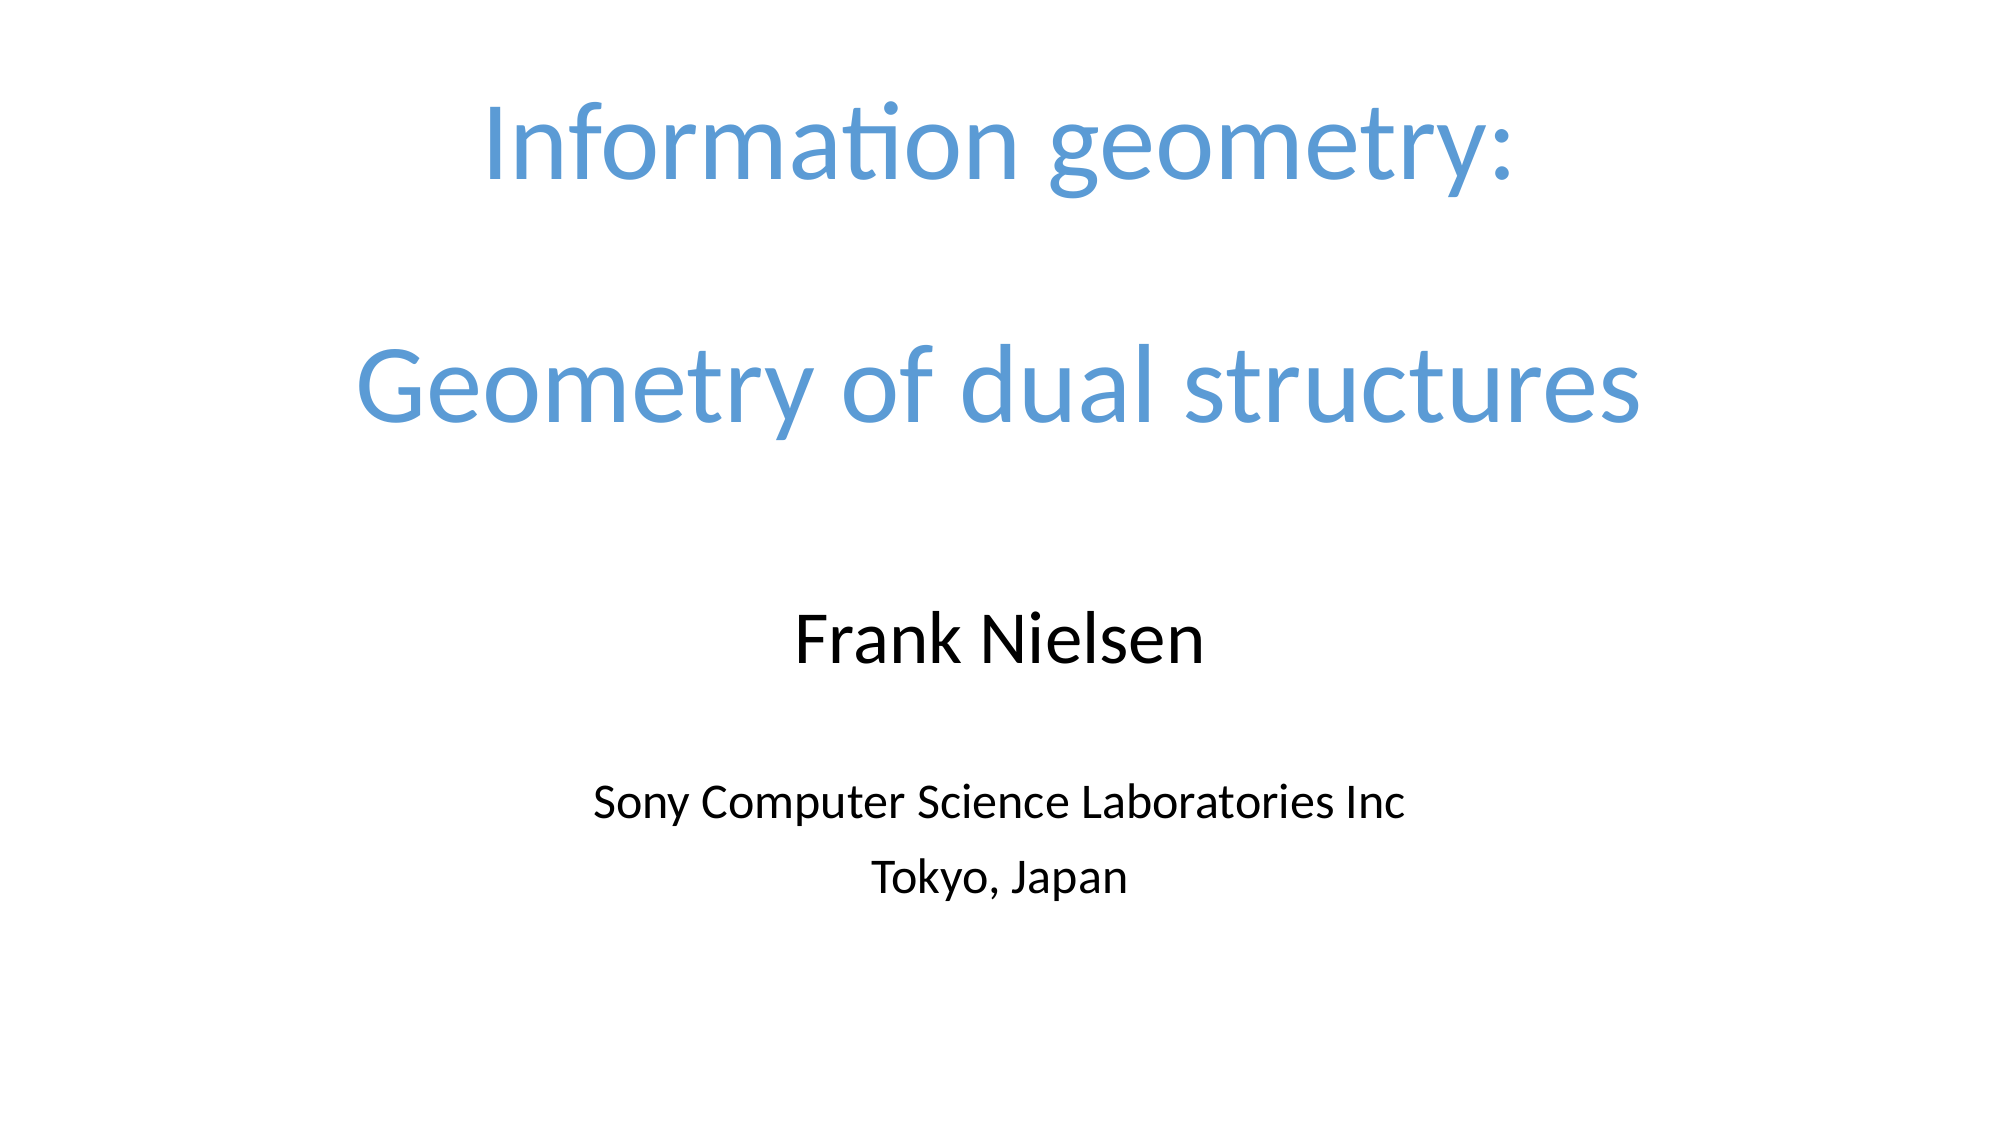

# Information geometry: Geometry of dual structures
Frank Nielsen

Sony Computer Science Laboratories Inc
Tokyo, Japan